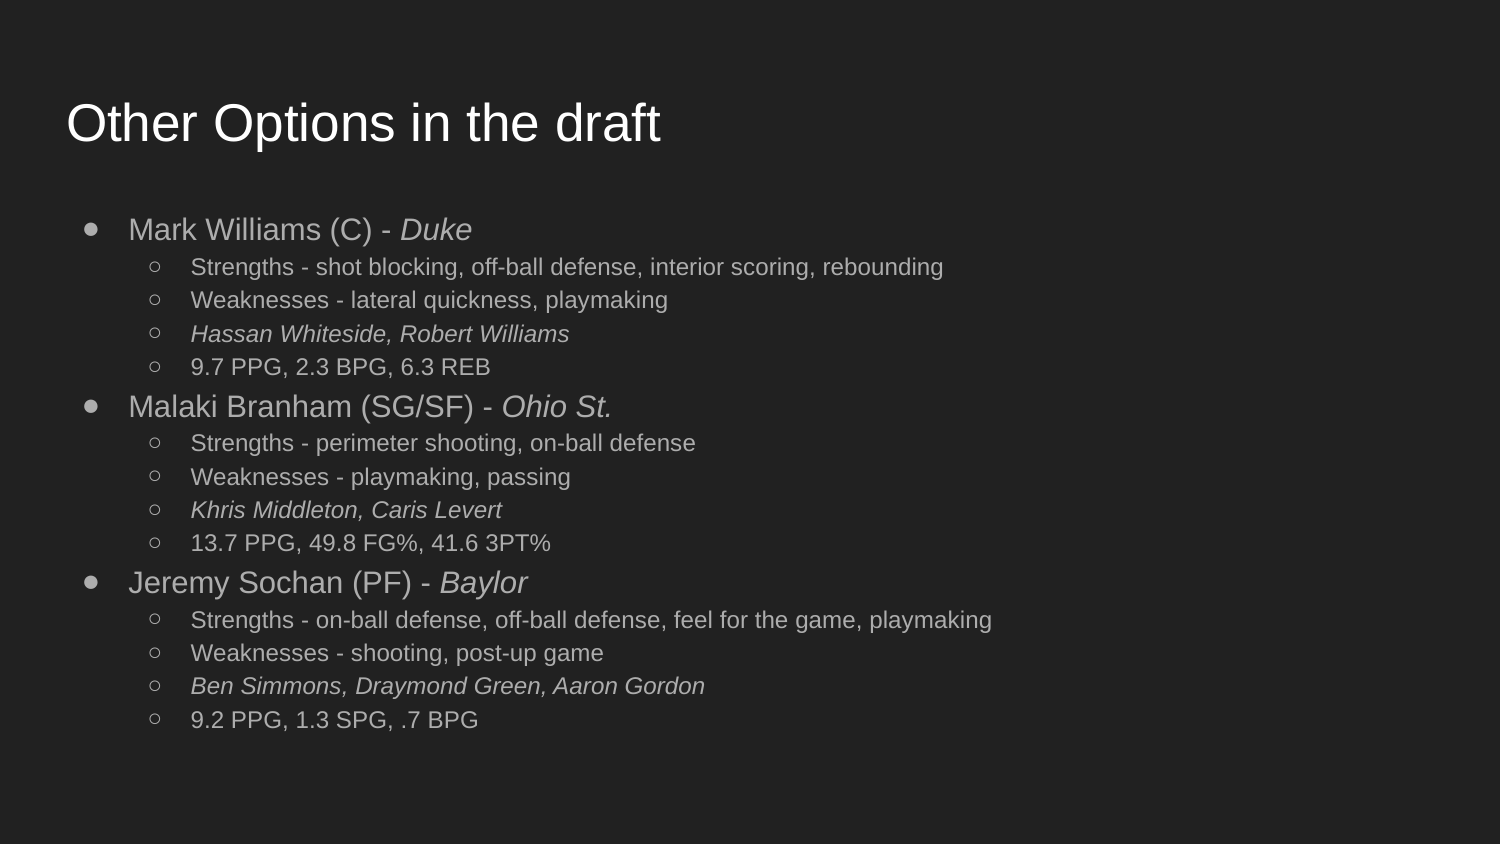

# Other Options in the draft
Mark Williams (C) - Duke
Strengths - shot blocking, off-ball defense, interior scoring, rebounding
Weaknesses - lateral quickness, playmaking
Hassan Whiteside, Robert Williams
9.7 PPG, 2.3 BPG, 6.3 REB
Malaki Branham (SG/SF) - Ohio St.
Strengths - perimeter shooting, on-ball defense
Weaknesses - playmaking, passing
Khris Middleton, Caris Levert
13.7 PPG, 49.8 FG%, 41.6 3PT%
Jeremy Sochan (PF) - Baylor
Strengths - on-ball defense, off-ball defense, feel for the game, playmaking
Weaknesses - shooting, post-up game
Ben Simmons, Draymond Green, Aaron Gordon
9.2 PPG, 1.3 SPG, .7 BPG